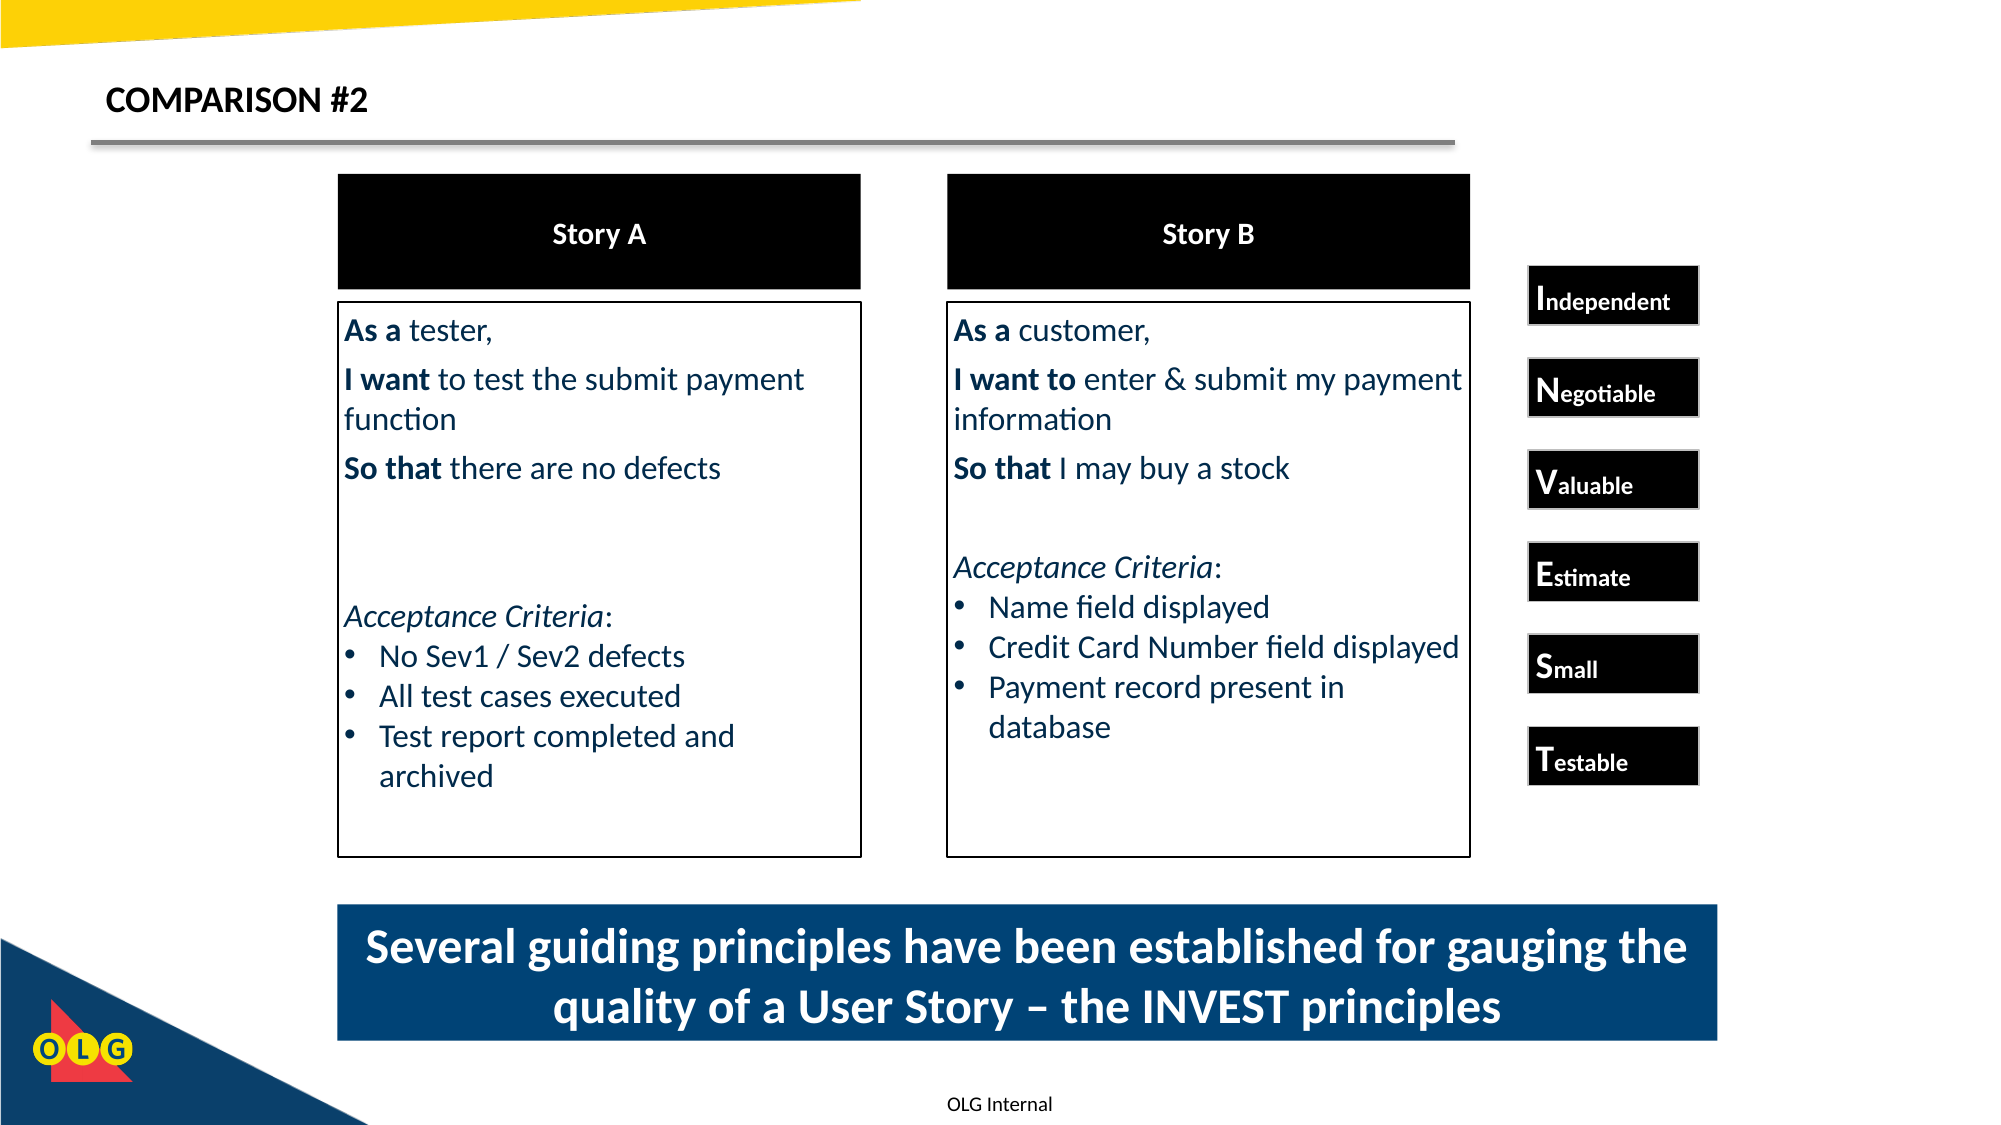

# COMPARISON #2
Story A
Story B
As a tester,
I want to test the submit payment function
So that there are no defects

Acceptance Criteria:
No Sev1 / Sev2 defects
All test cases executed
Test report completed and archived
As a customer,
I want to enter & submit my payment information
So that I may buy a stock

Acceptance Criteria:
Name field displayed
Credit Card Number field displayed
Payment record present in database

Independent
Negotiable
Valuable
Estimate
Small
Testable
Several guiding principles have been established for gauging the quality of a User Story – the INVEST principles